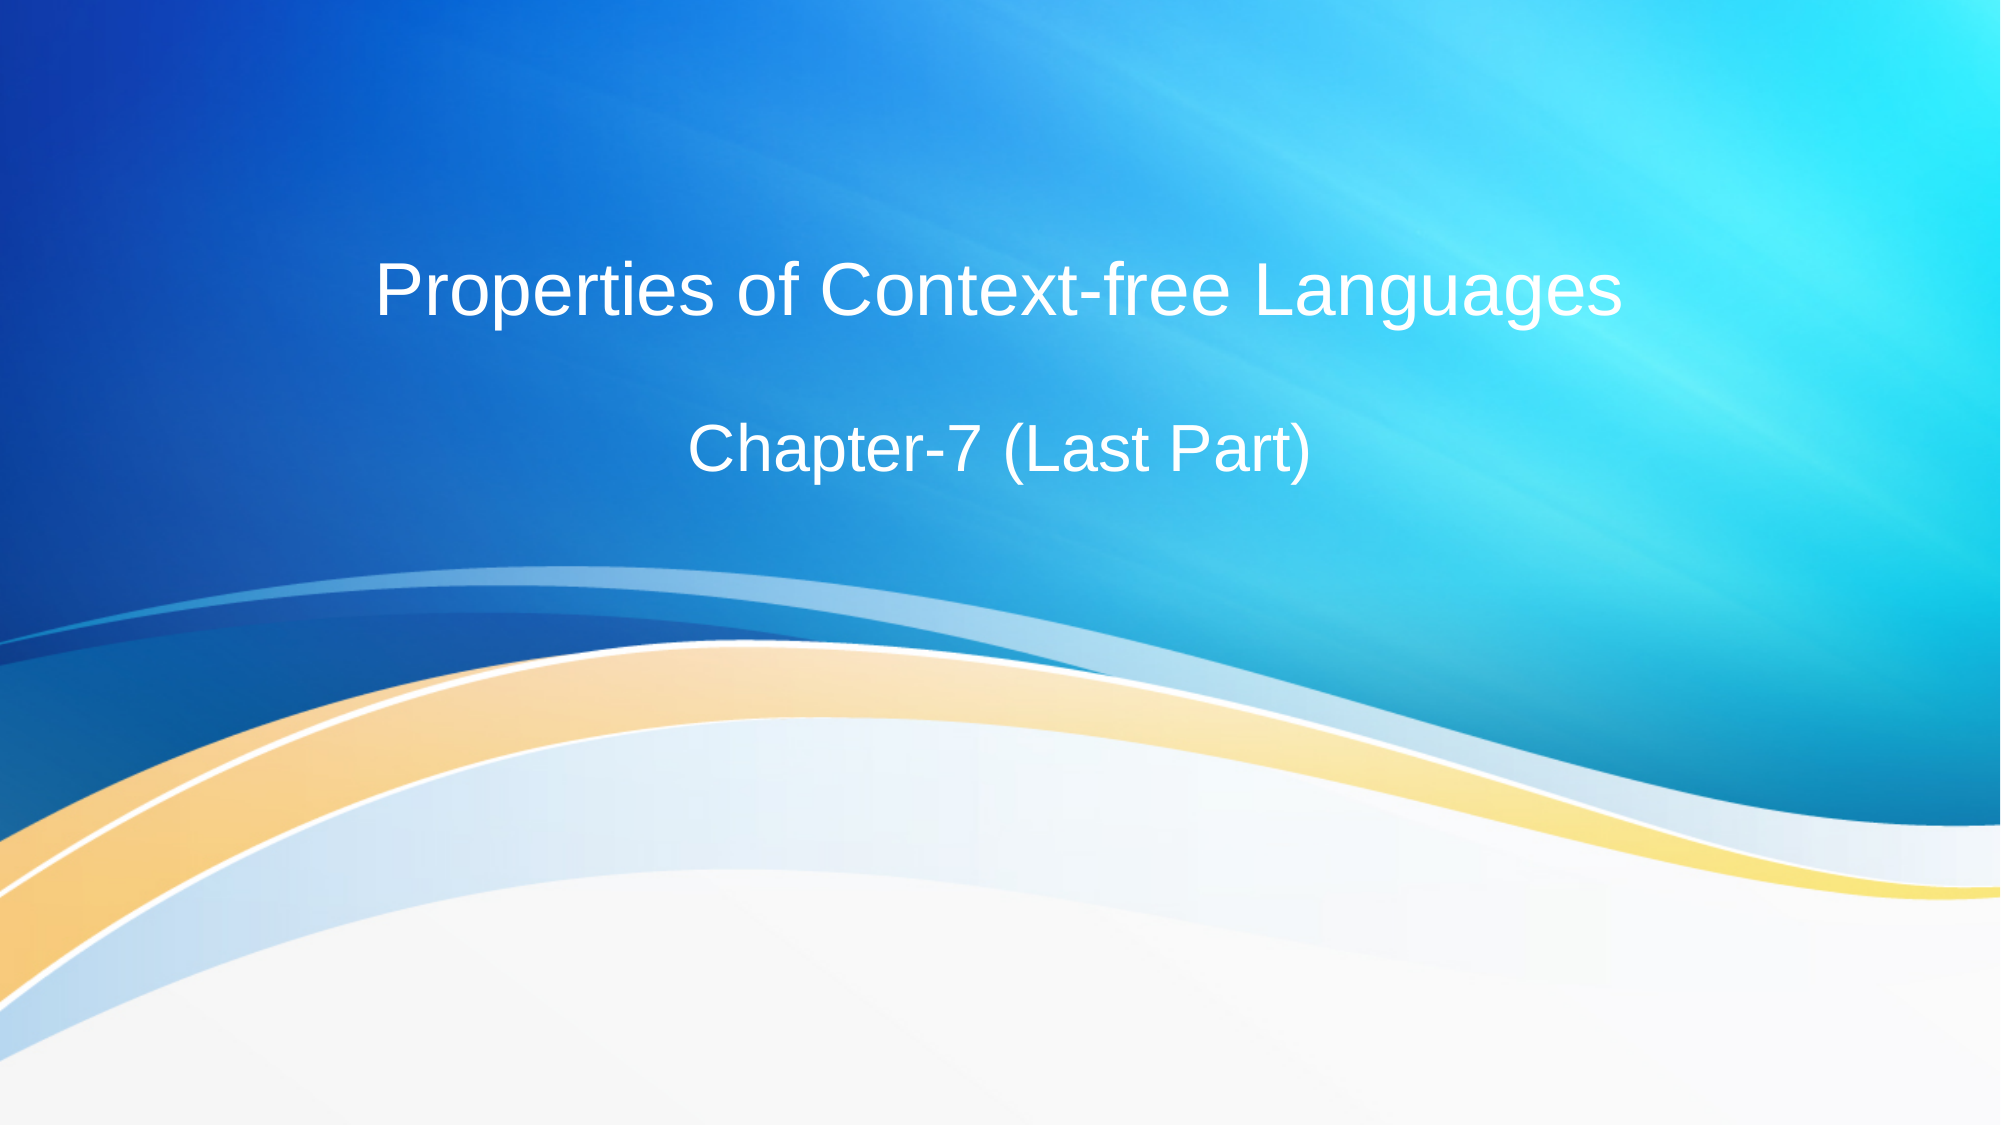

# Properties of Context-free Languages
Chapter-7 (Last Part)